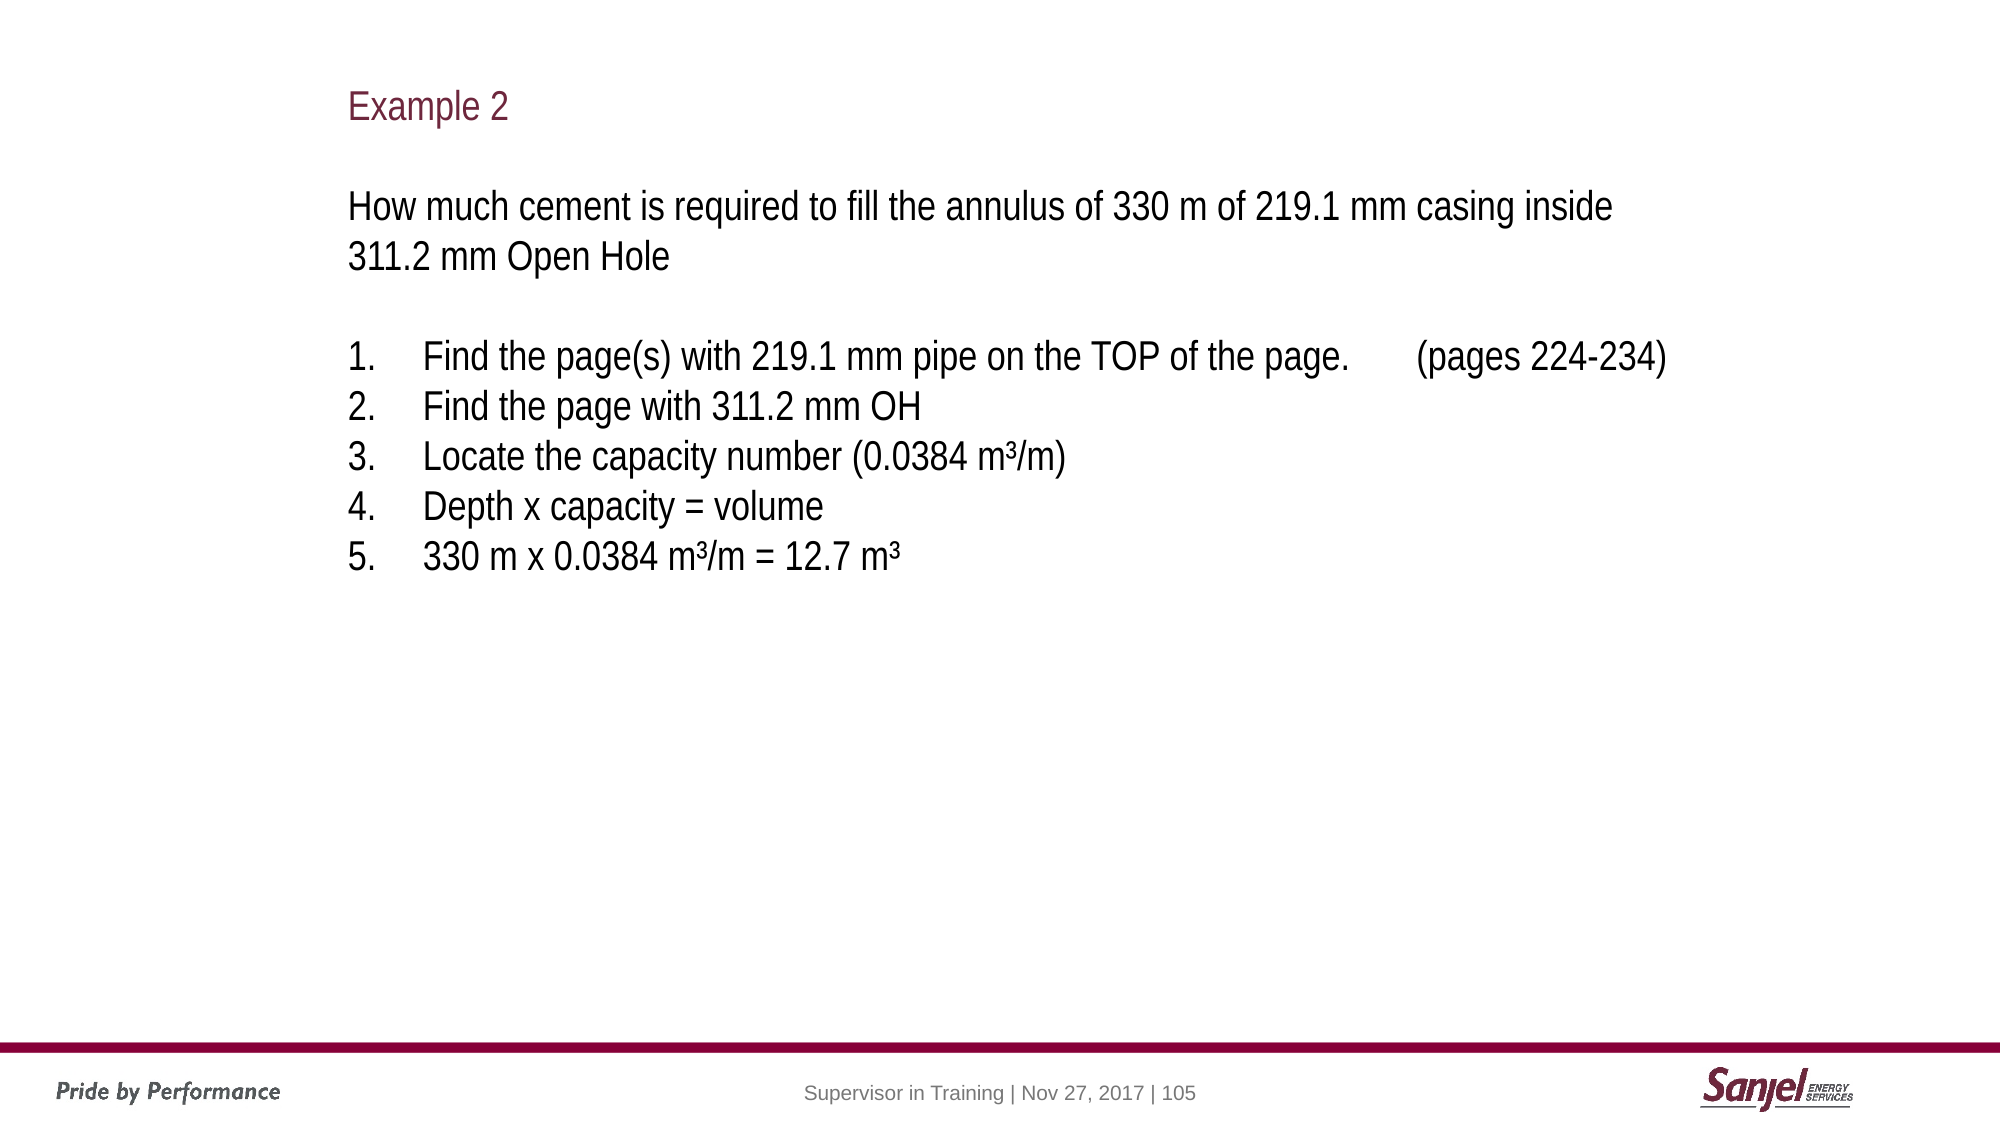

Example 2

How much cement is required to fill the annulus of 330 m of 219.1 mm casing inside 311.2 mm Open Hole

Find the page(s) with 219.1 mm pipe on the TOP of the page.       (pages 224-234)
Find the page with 311.2 mm OH
Locate the capacity number (0.0384 m³/m)
Depth x capacity = volume
330 m x 0.0384 m³/m = 12.7 m³